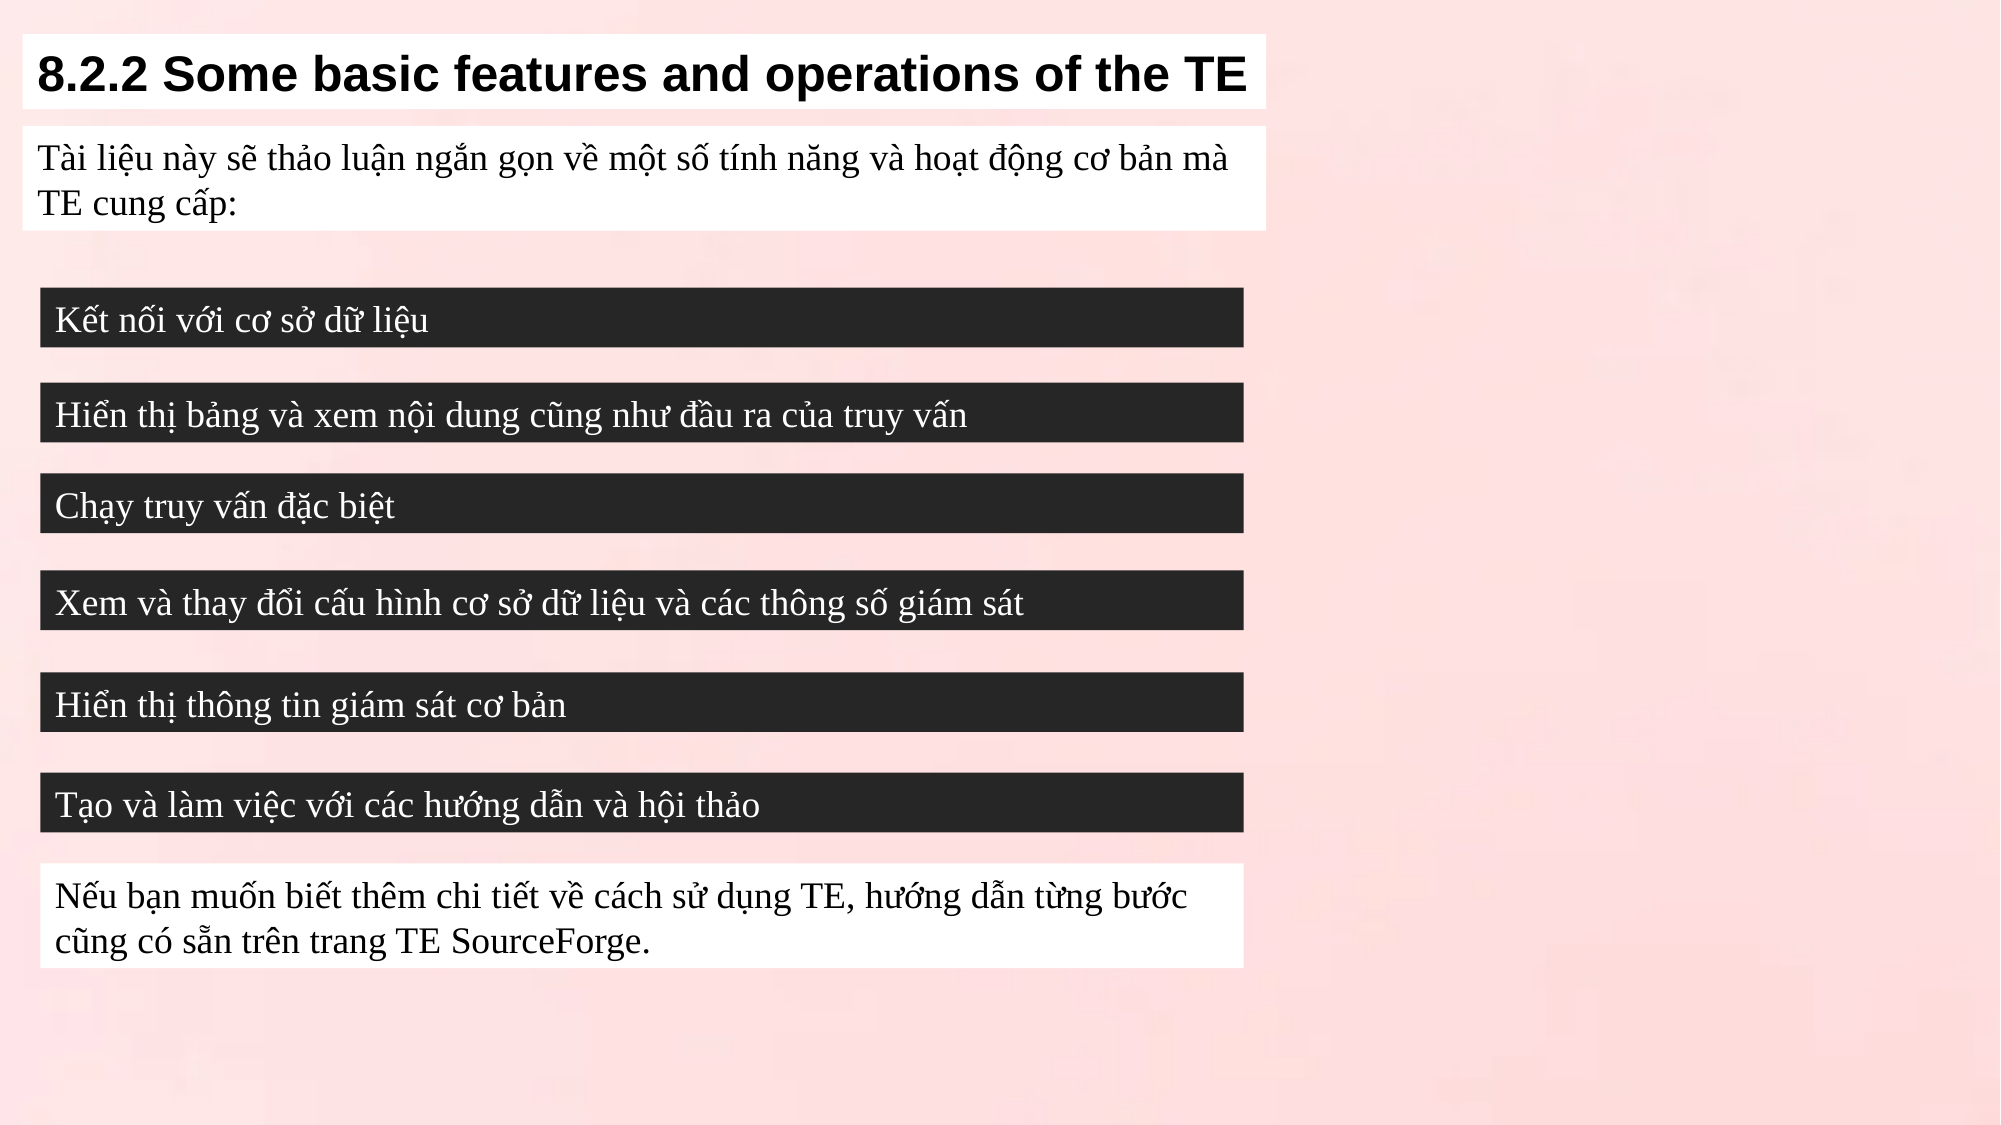

8.2.2 Some basic features and operations of the TE
Tài liệu này sẽ thảo luận ngắn gọn về một số tính năng và hoạt động cơ bản mà TE cung cấp:
Kết nối với cơ sở dữ liệu
Hiển thị bảng và xem nội dung cũng như đầu ra của truy vấn
Chạy truy vấn đặc biệt
Xem và thay đổi cấu hình cơ sở dữ liệu và các thông số giám sát
Hiển thị thông tin giám sát cơ bản
Tạo và làm việc với các hướng dẫn và hội thảo
Nếu bạn muốn biết thêm chi tiết về cách sử dụng TE, hướng dẫn từng bước cũng có sẵn trên trang TE SourceForge.